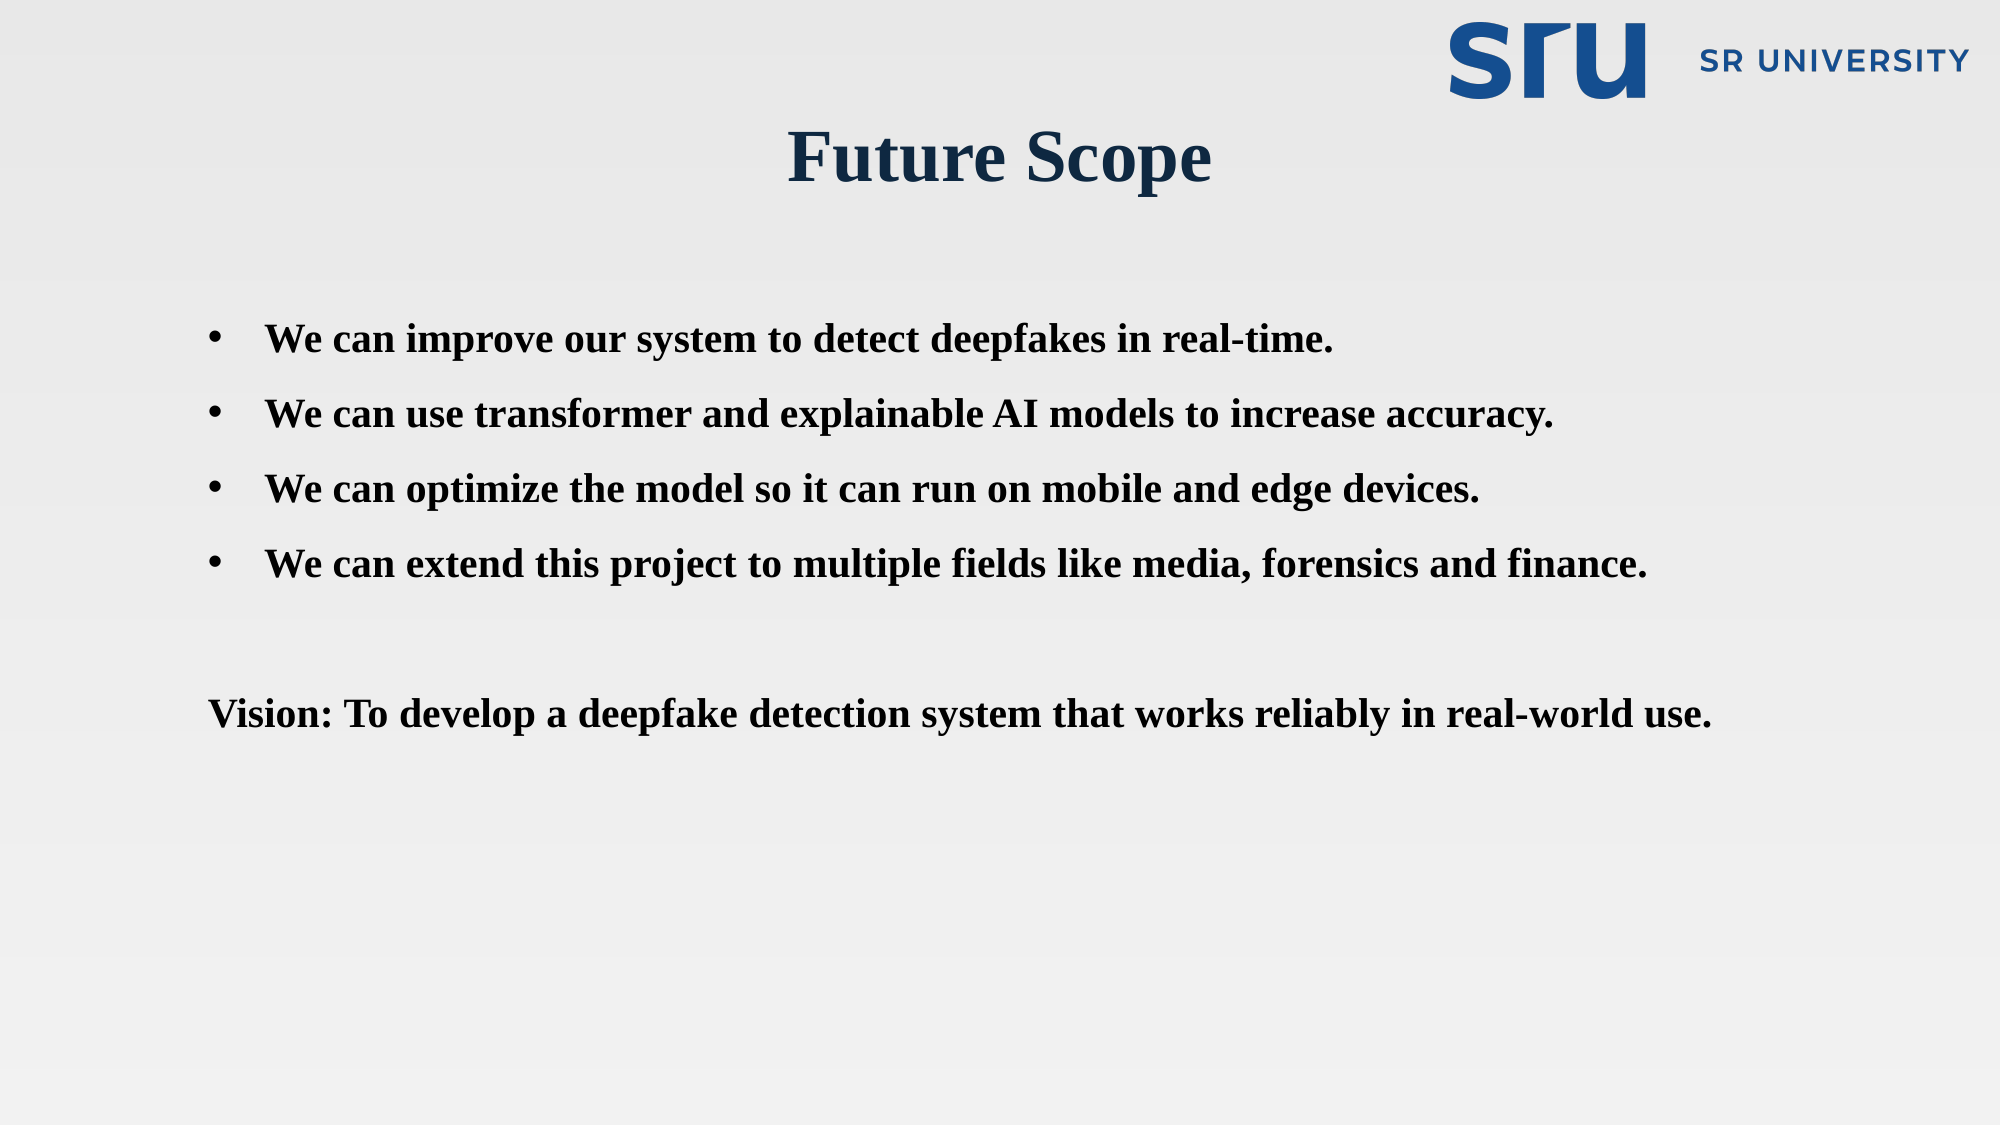

# Future Scope
We can improve our system to detect deepfakes in real-time.
We can use transformer and explainable AI models to increase accuracy.
We can optimize the model so it can run on mobile and edge devices.
We can extend this project to multiple fields like media, forensics and finance.
Vision: To develop a deepfake detection system that works reliably in real-world use.